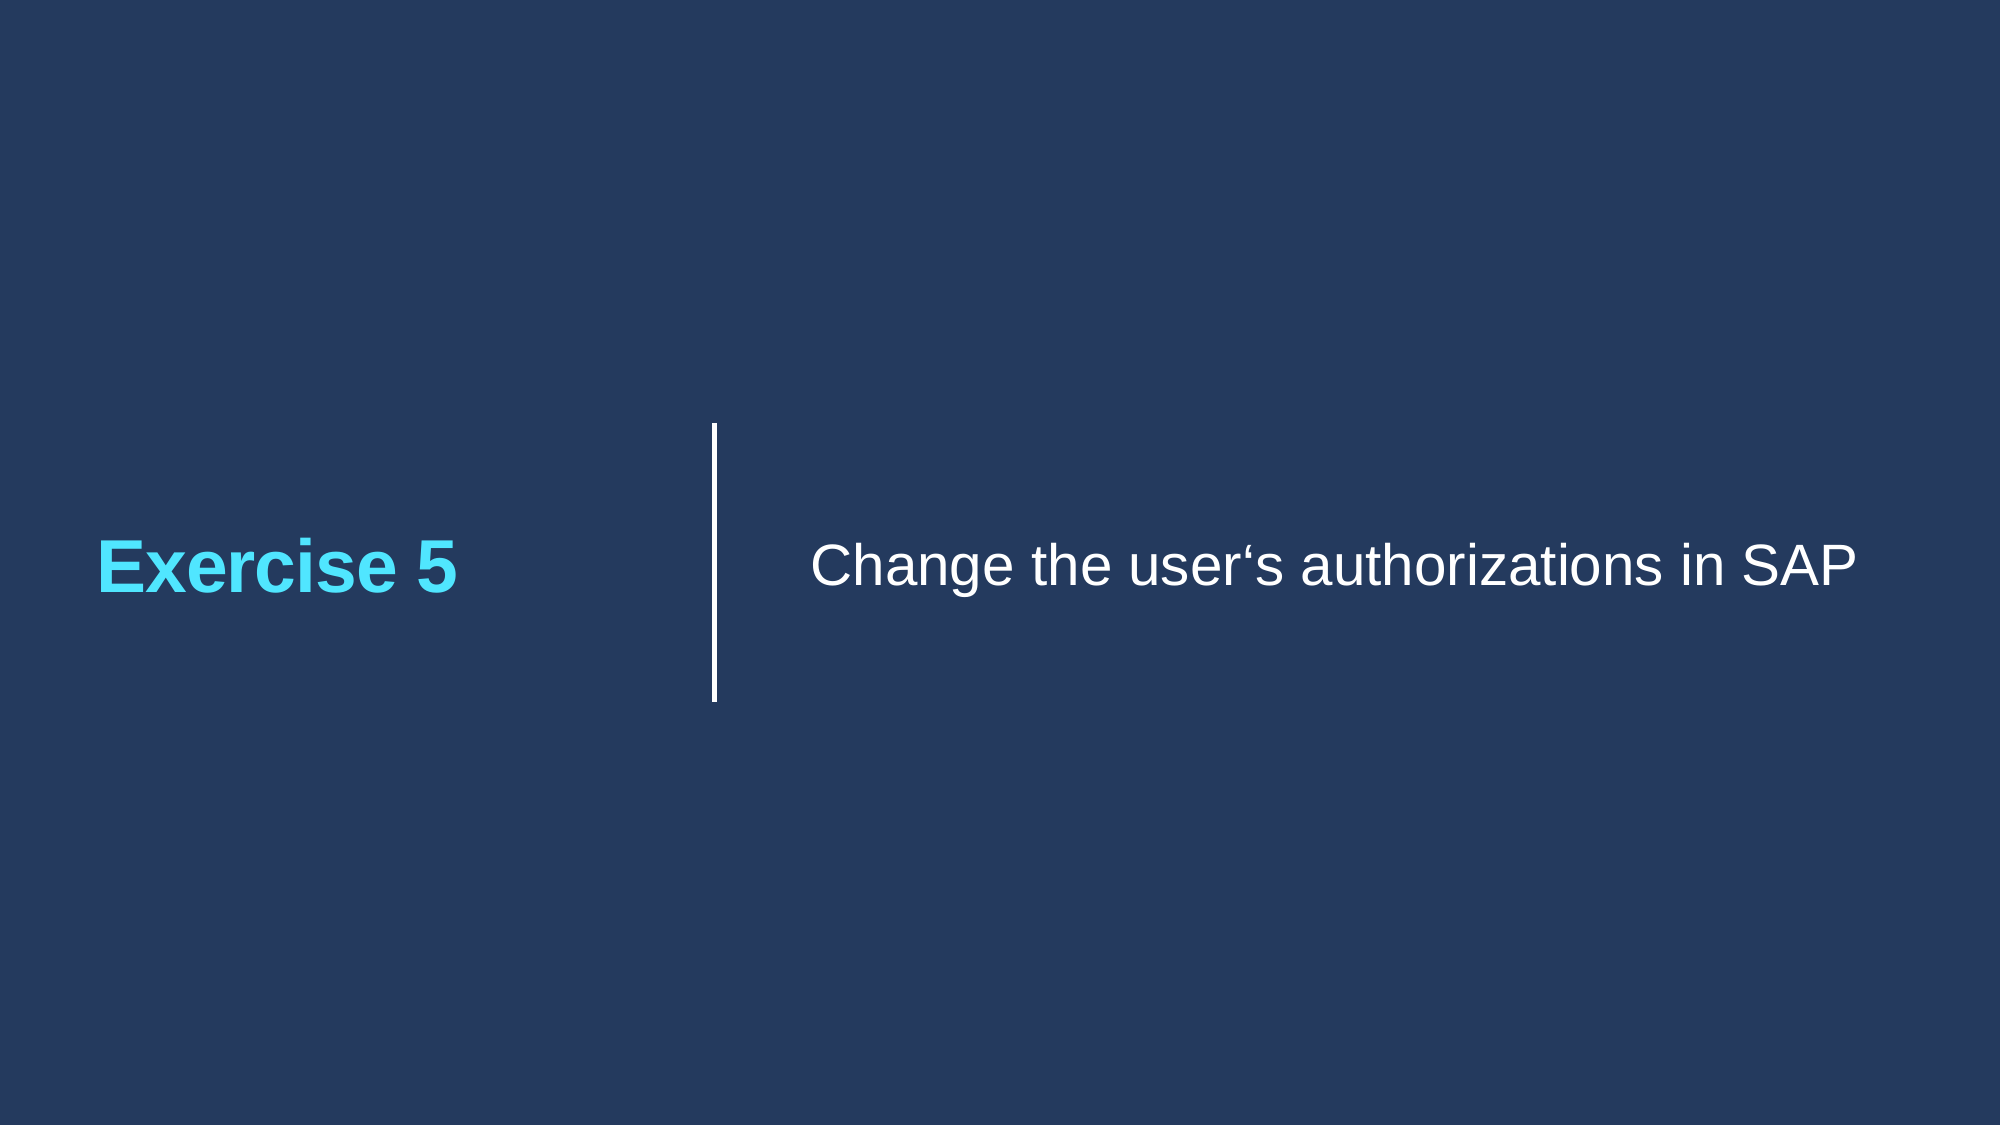

# Exercise 5
Change the user‘s authorizations in SAP